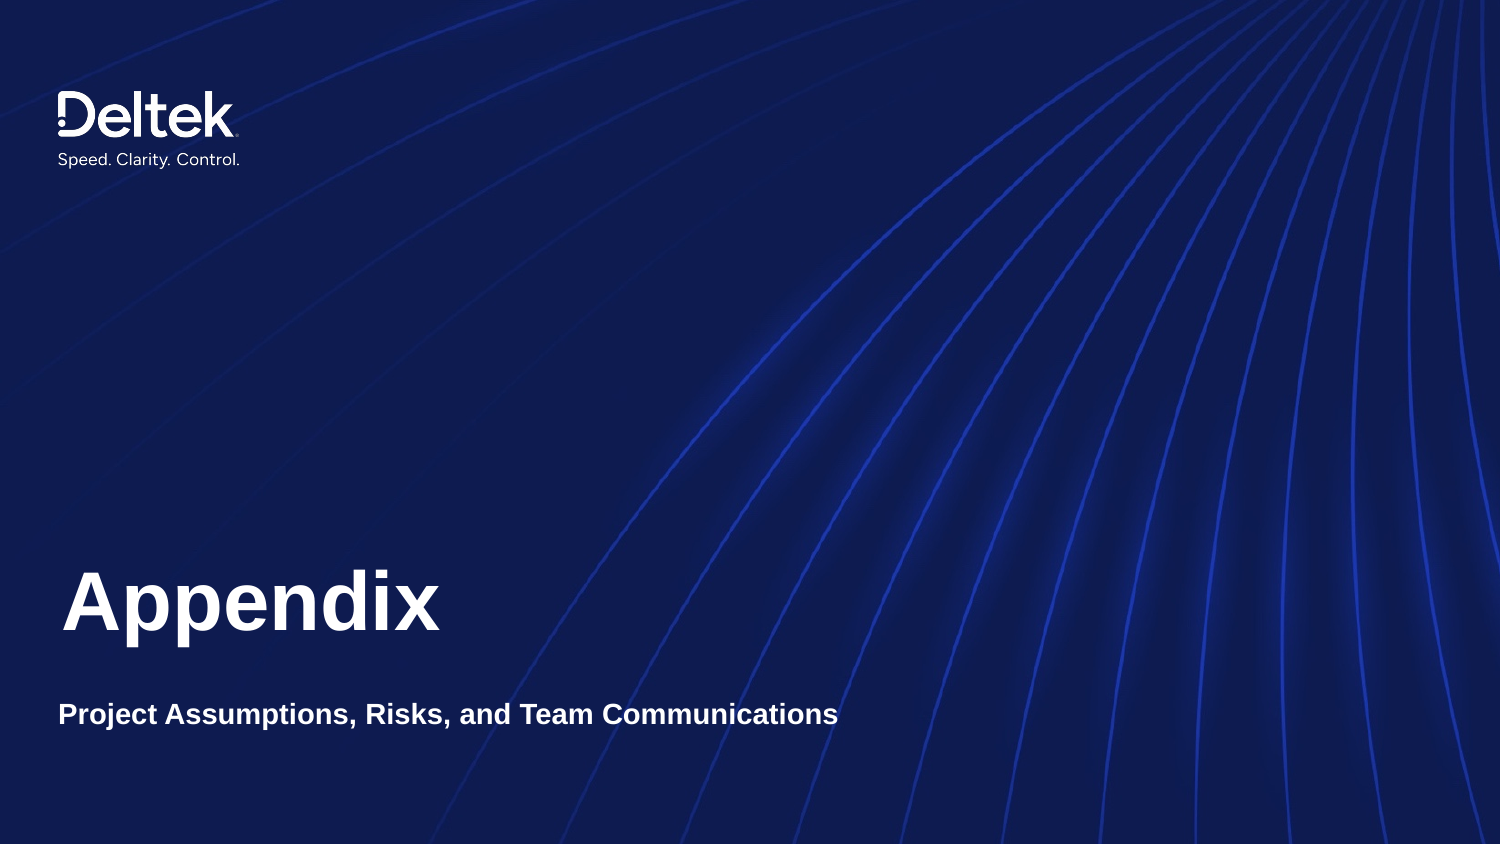

Appendix
Project Assumptions, Risks, and Team Communications